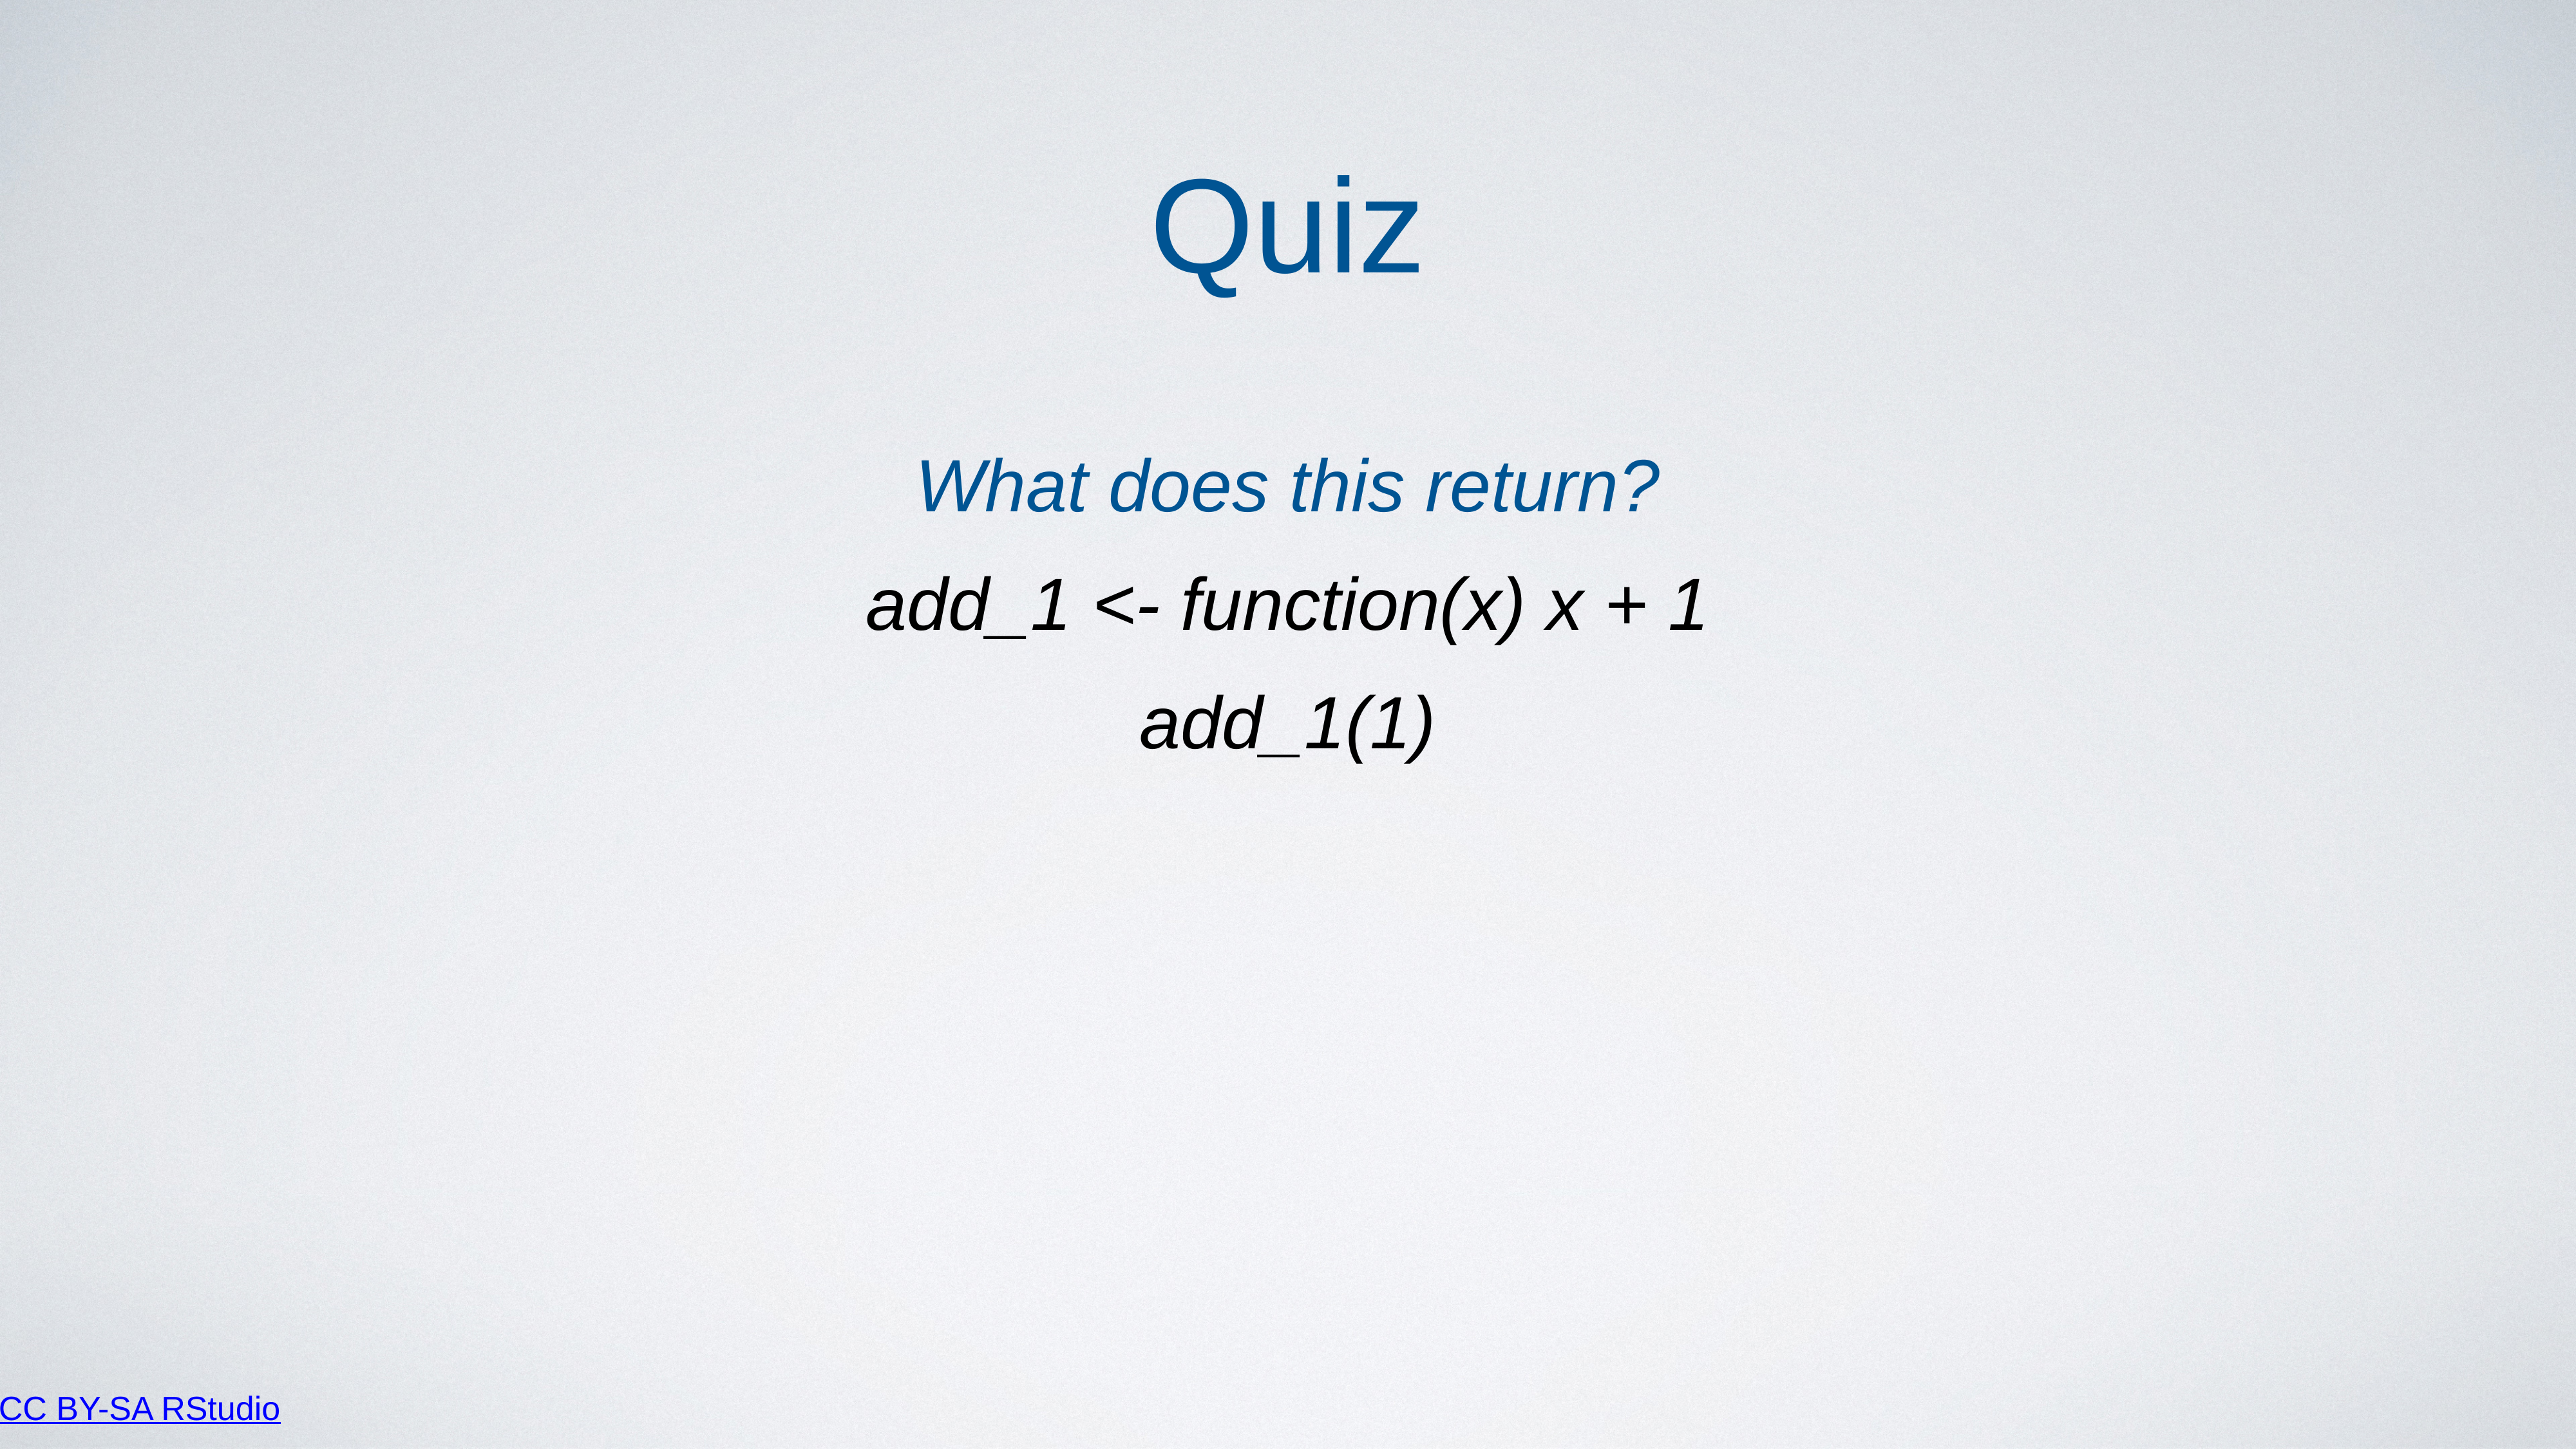

Quiz
What does this return?
add_1 <- function(x) x + 1
add_1(1)